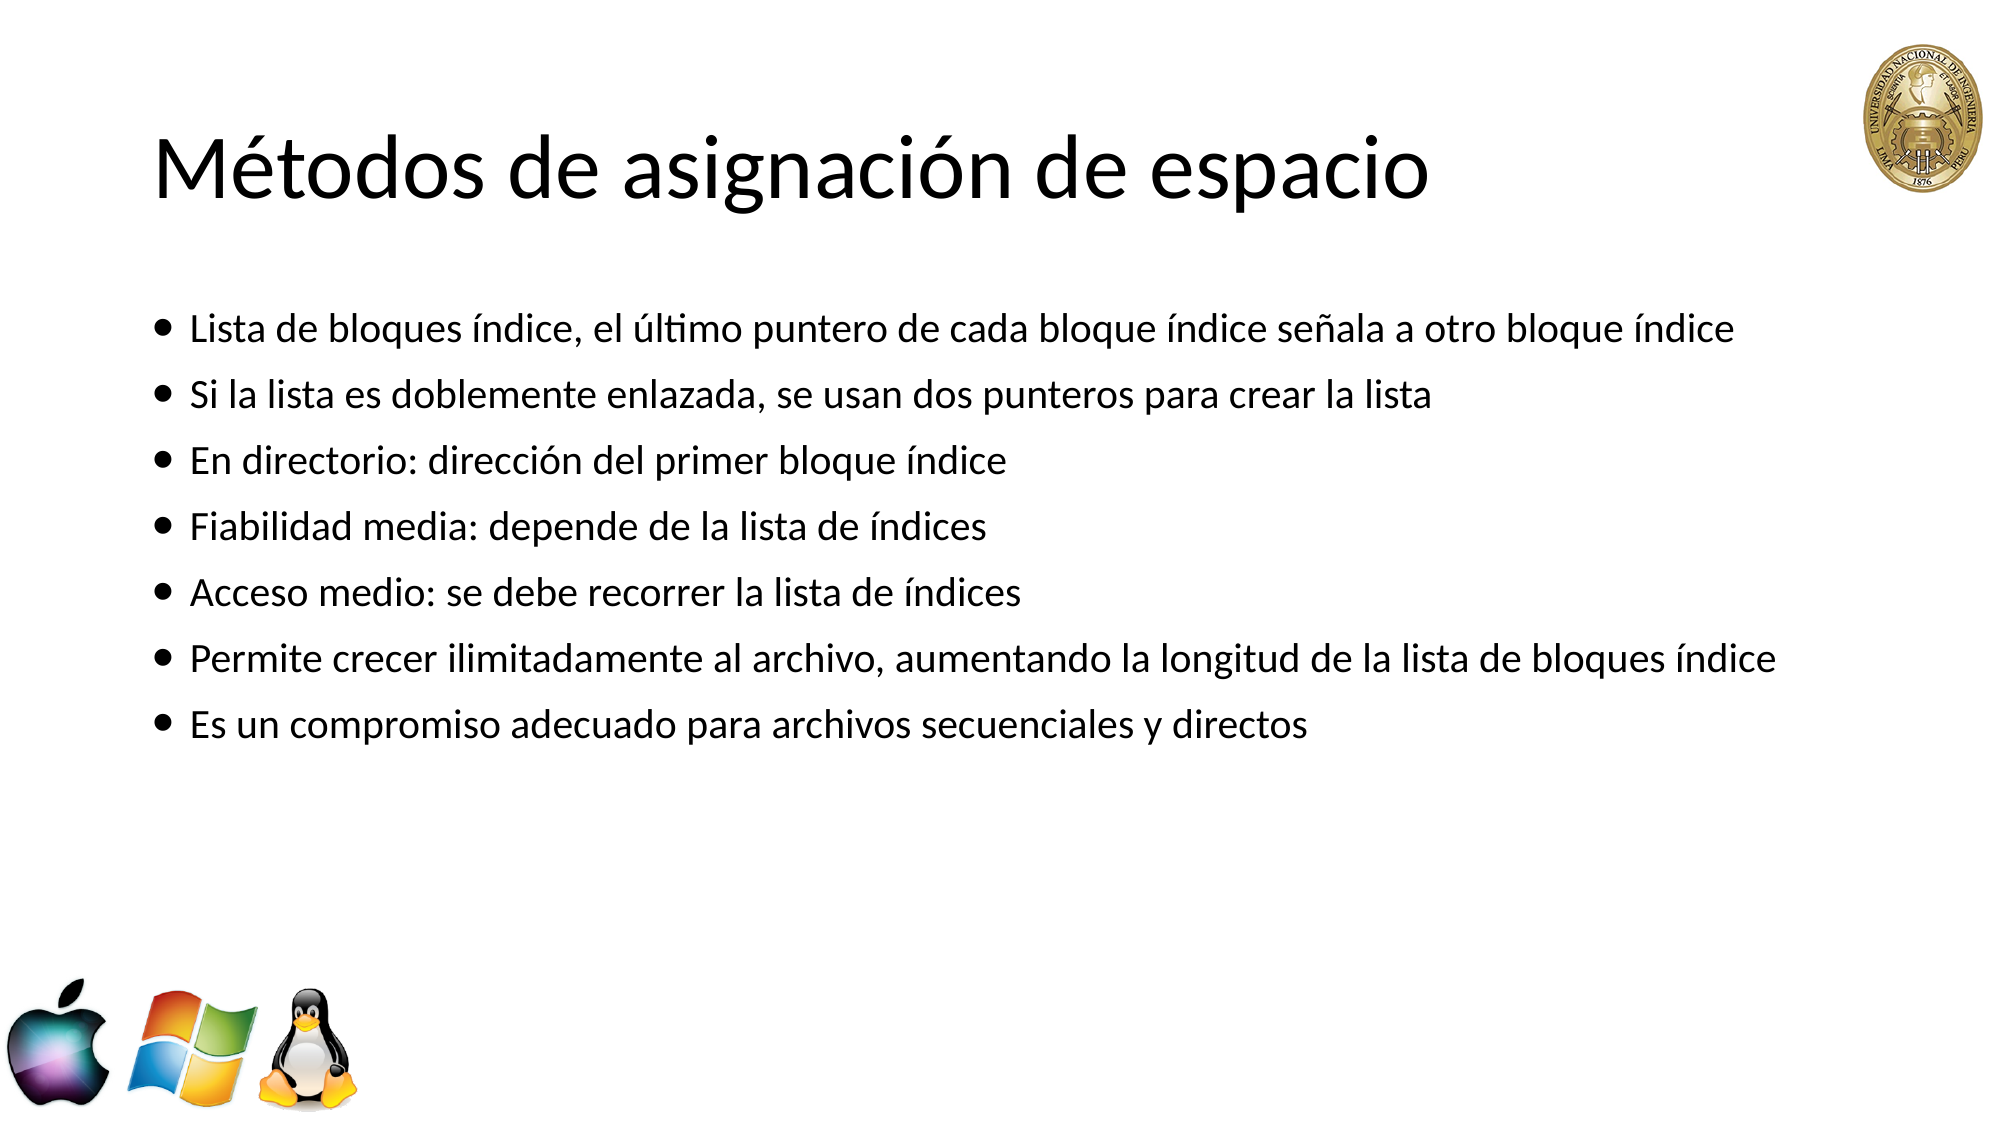

# Métodos de asignación de espacio
Lista de bloques índice, el último puntero de cada bloque índice señala a otro bloque índice
Si la lista es doblemente enlazada, se usan dos punteros para crear la lista
En directorio: dirección del primer bloque índice
Fiabilidad media: depende de la lista de índices
Acceso medio: se debe recorrer la lista de índices
Permite crecer ilimitadamente al archivo, aumentando la longitud de la lista de bloques índice
Es un compromiso adecuado para archivos secuenciales y directos